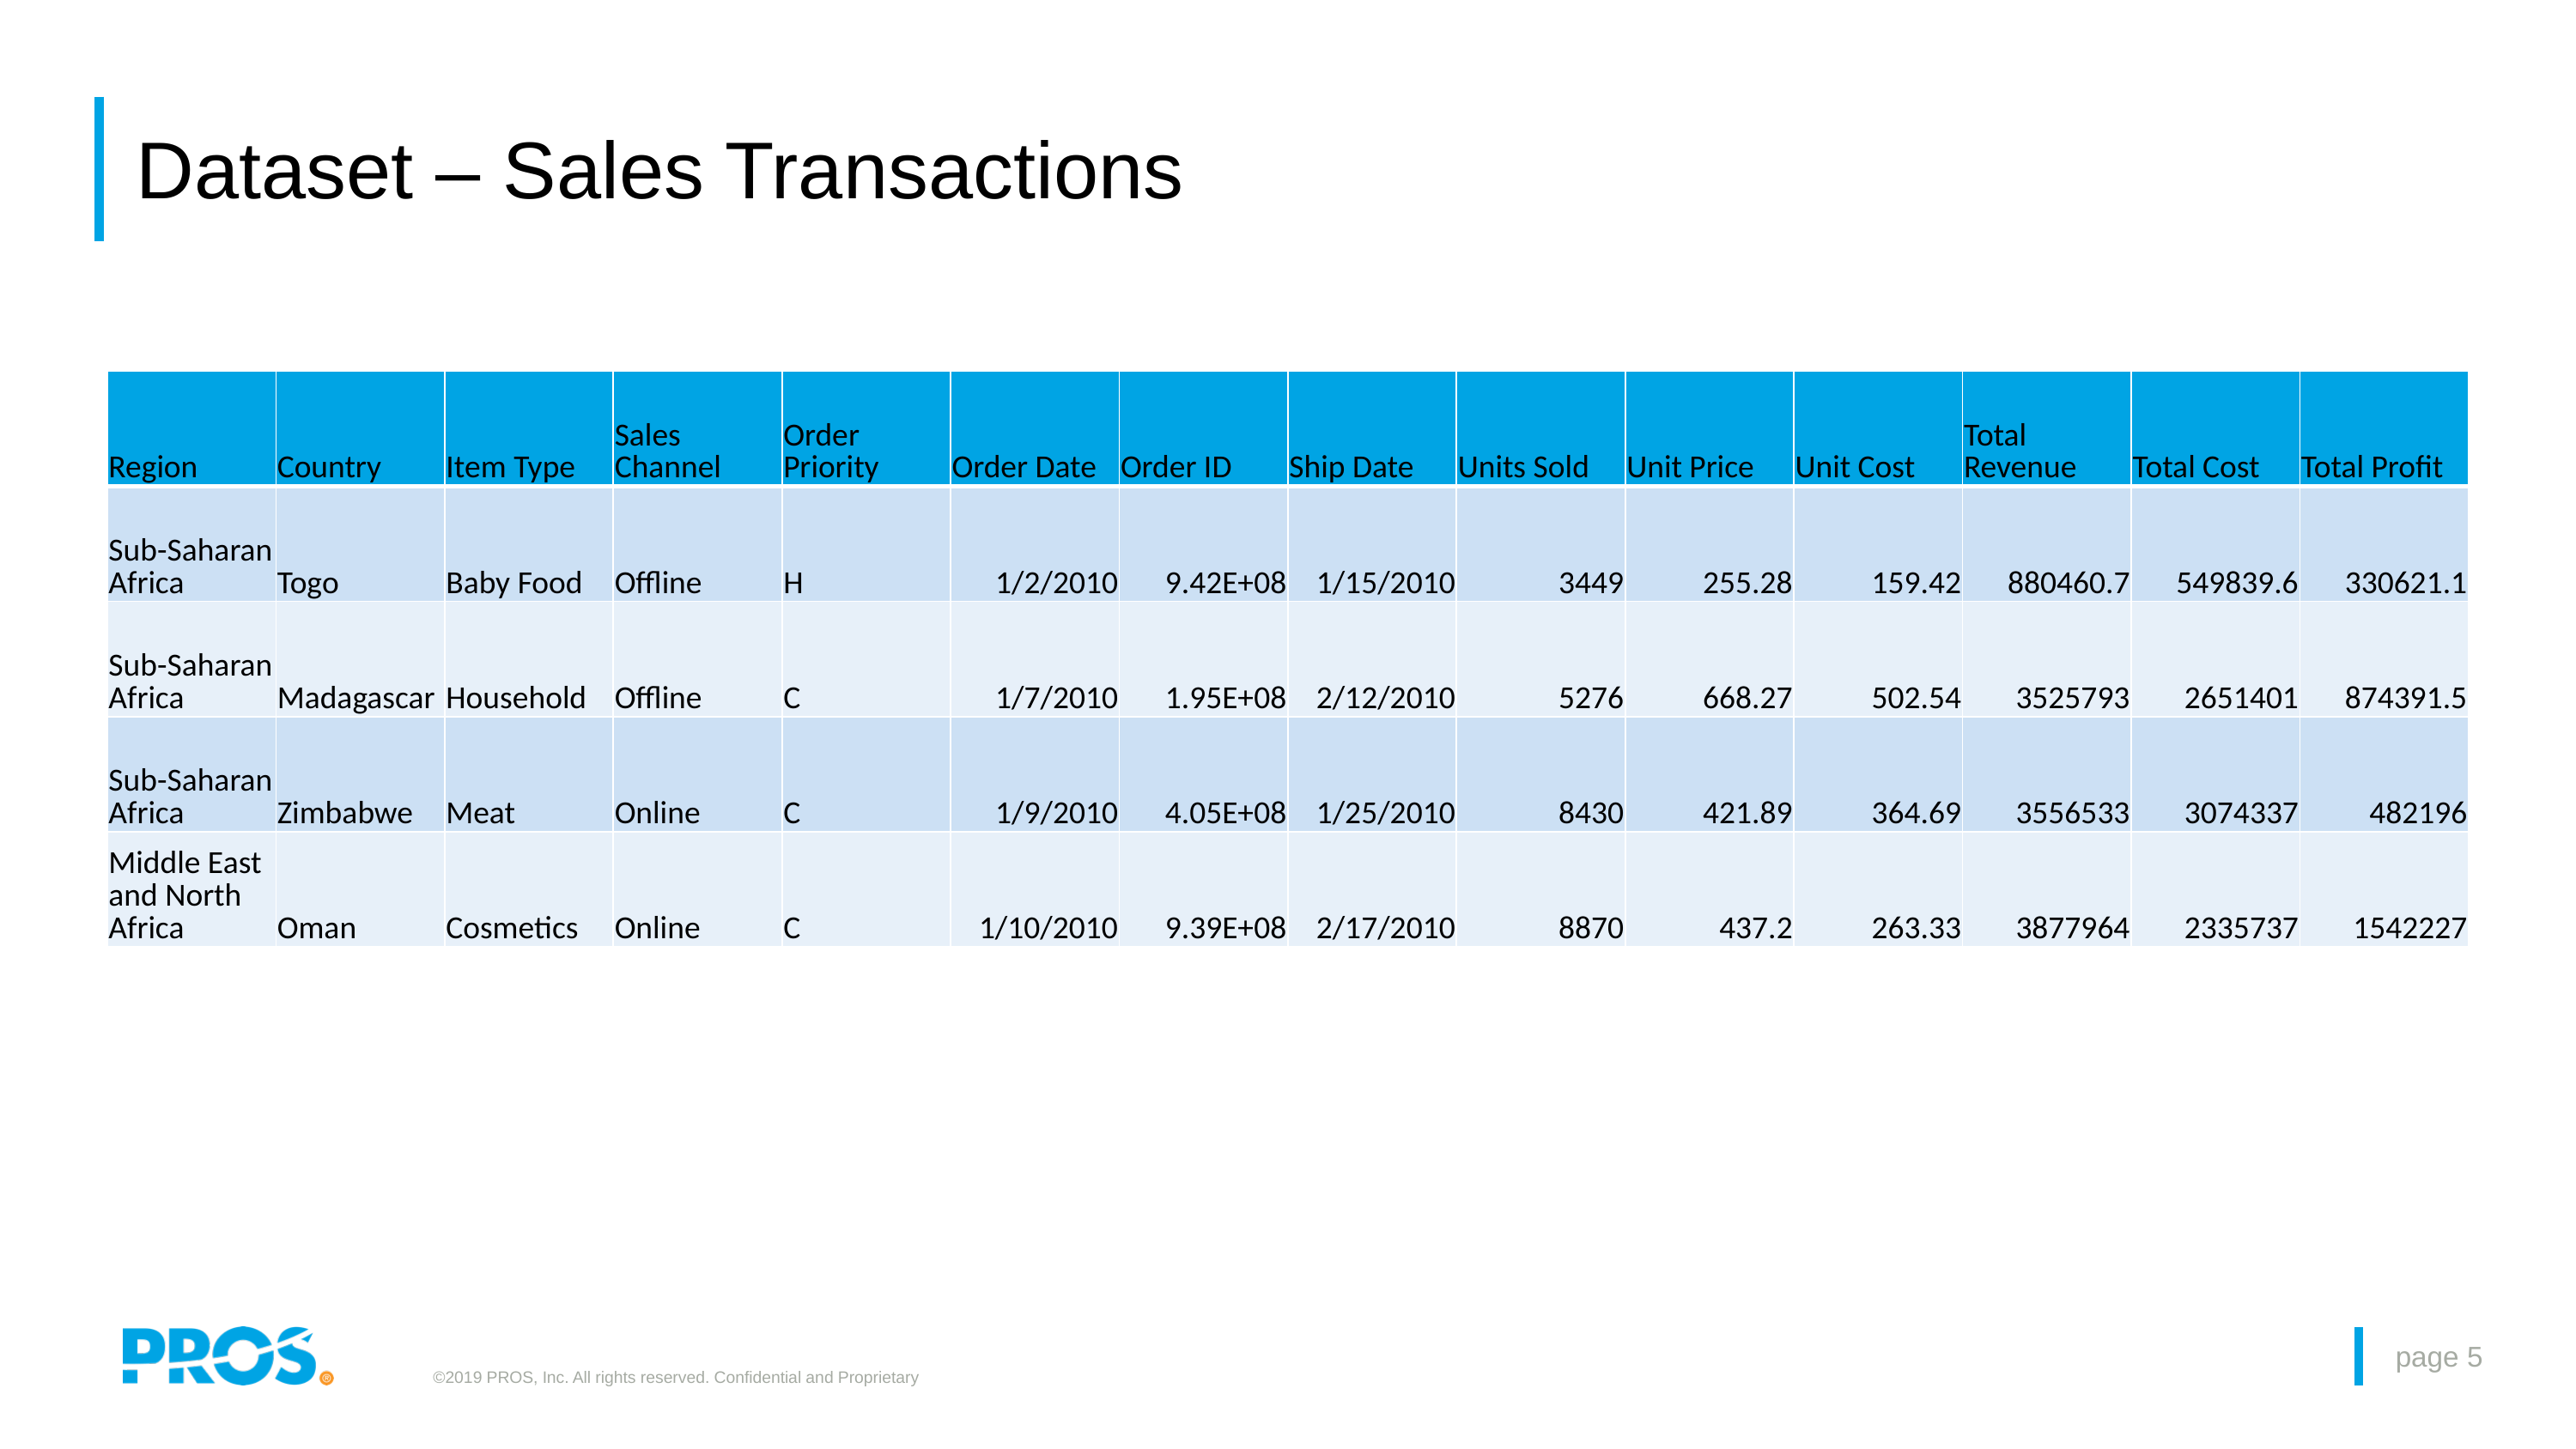

# Dataset – Sales Transactions
| Region | Country | Item Type | Sales Channel | Order Priority | Order Date | Order ID | Ship Date | Units Sold | Unit Price | Unit Cost | Total Revenue | Total Cost | Total Profit |
| --- | --- | --- | --- | --- | --- | --- | --- | --- | --- | --- | --- | --- | --- |
| Sub-Saharan Africa | Togo | Baby Food | Offline | H | 1/2/2010 | 9.42E+08 | 1/15/2010 | 3449 | 255.28 | 159.42 | 880460.7 | 549839.6 | 330621.1 |
| Sub-Saharan Africa | Madagascar | Household | Offline | C | 1/7/2010 | 1.95E+08 | 2/12/2010 | 5276 | 668.27 | 502.54 | 3525793 | 2651401 | 874391.5 |
| Sub-Saharan Africa | Zimbabwe | Meat | Online | C | 1/9/2010 | 4.05E+08 | 1/25/2010 | 8430 | 421.89 | 364.69 | 3556533 | 3074337 | 482196 |
| Middle East and North Africa | Oman | Cosmetics | Online | C | 1/10/2010 | 9.39E+08 | 2/17/2010 | 8870 | 437.2 | 263.33 | 3877964 | 2335737 | 1542227 |